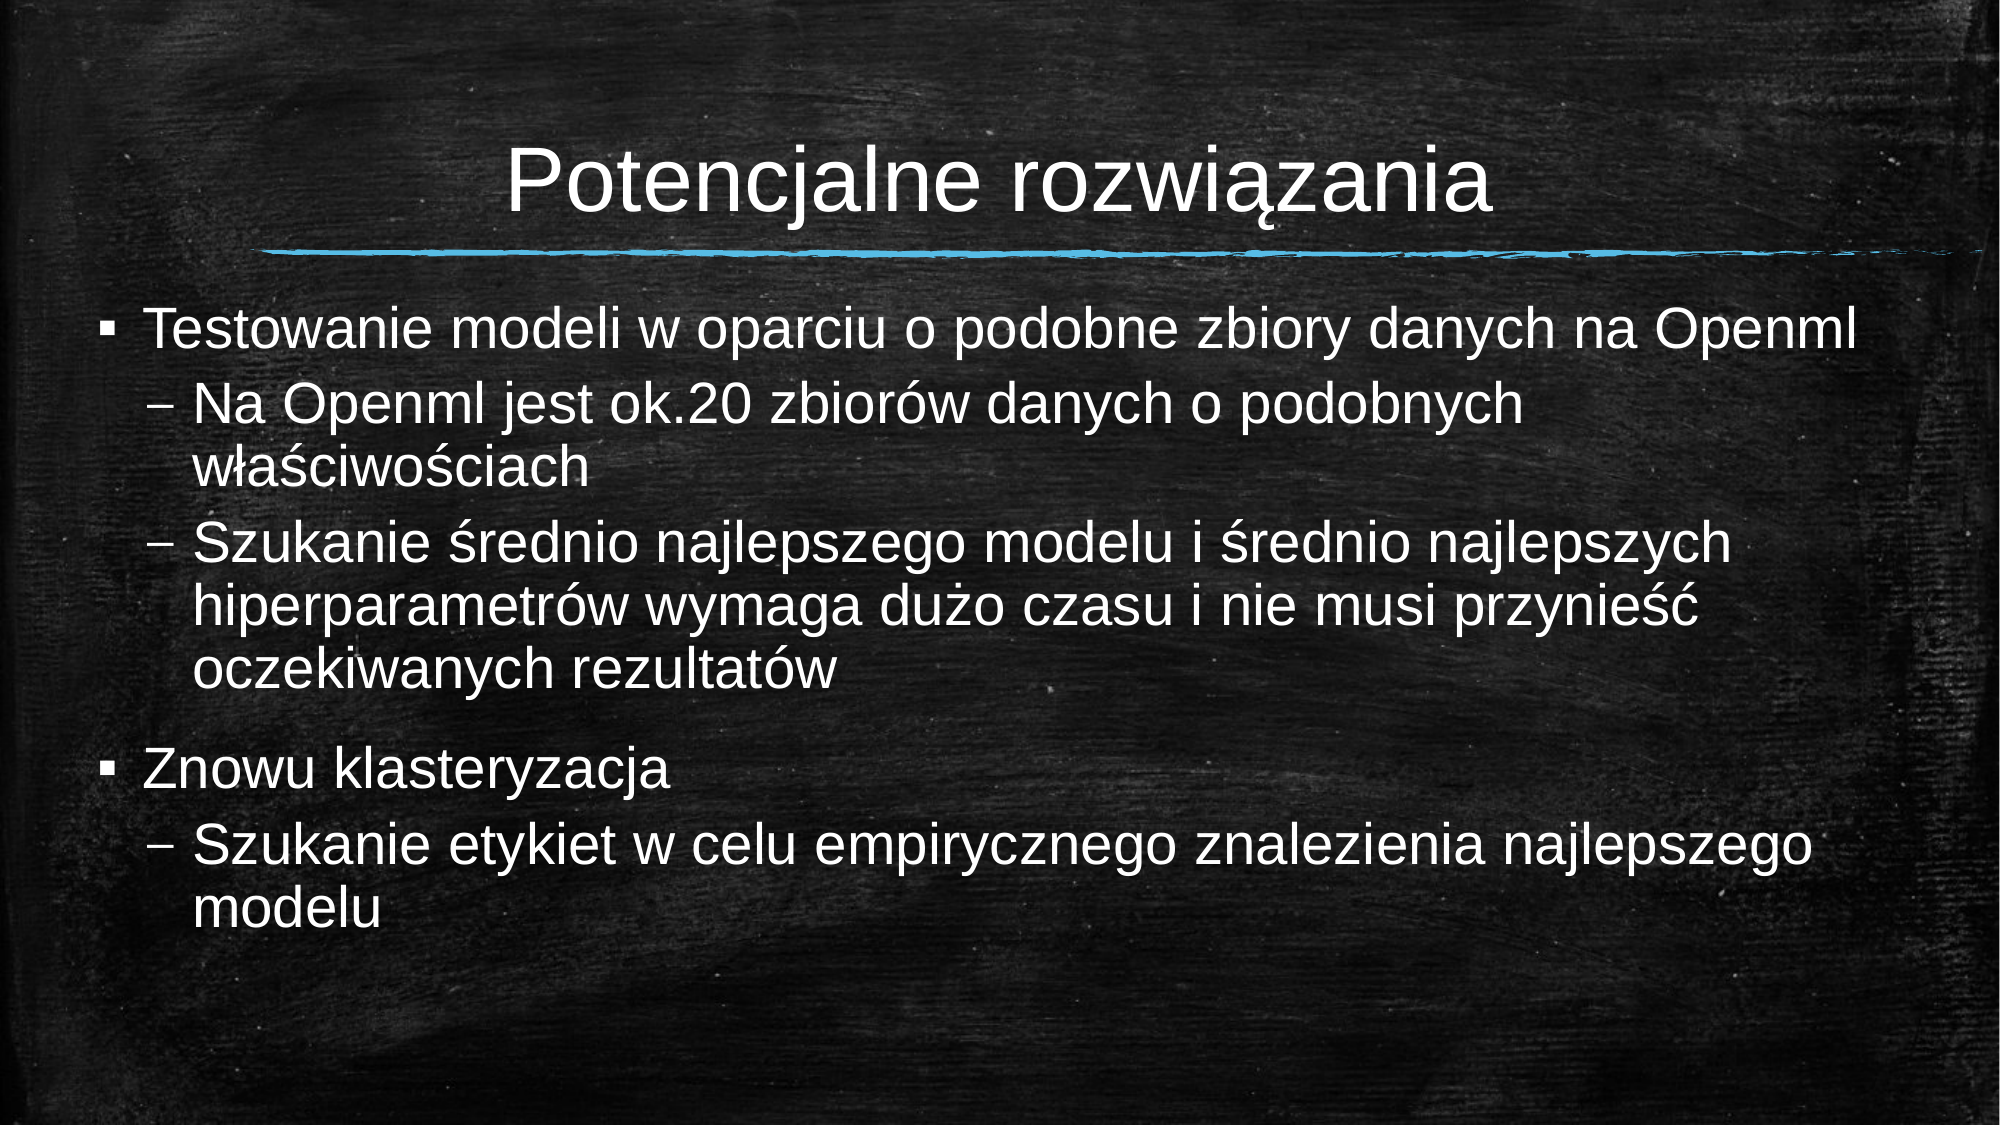

Potencjalne rozwiązania
Testowanie modeli w oparciu o podobne zbiory danych na Openml
Na Openml jest ok.20 zbiorów danych o podobnych właściwościach
Szukanie średnio najlepszego modelu i średnio najlepszych hiperparametrów wymaga dużo czasu i nie musi przynieść oczekiwanych rezultatów
Znowu klasteryzacja
Szukanie etykiet w celu empirycznego znalezienia najlepszego modelu